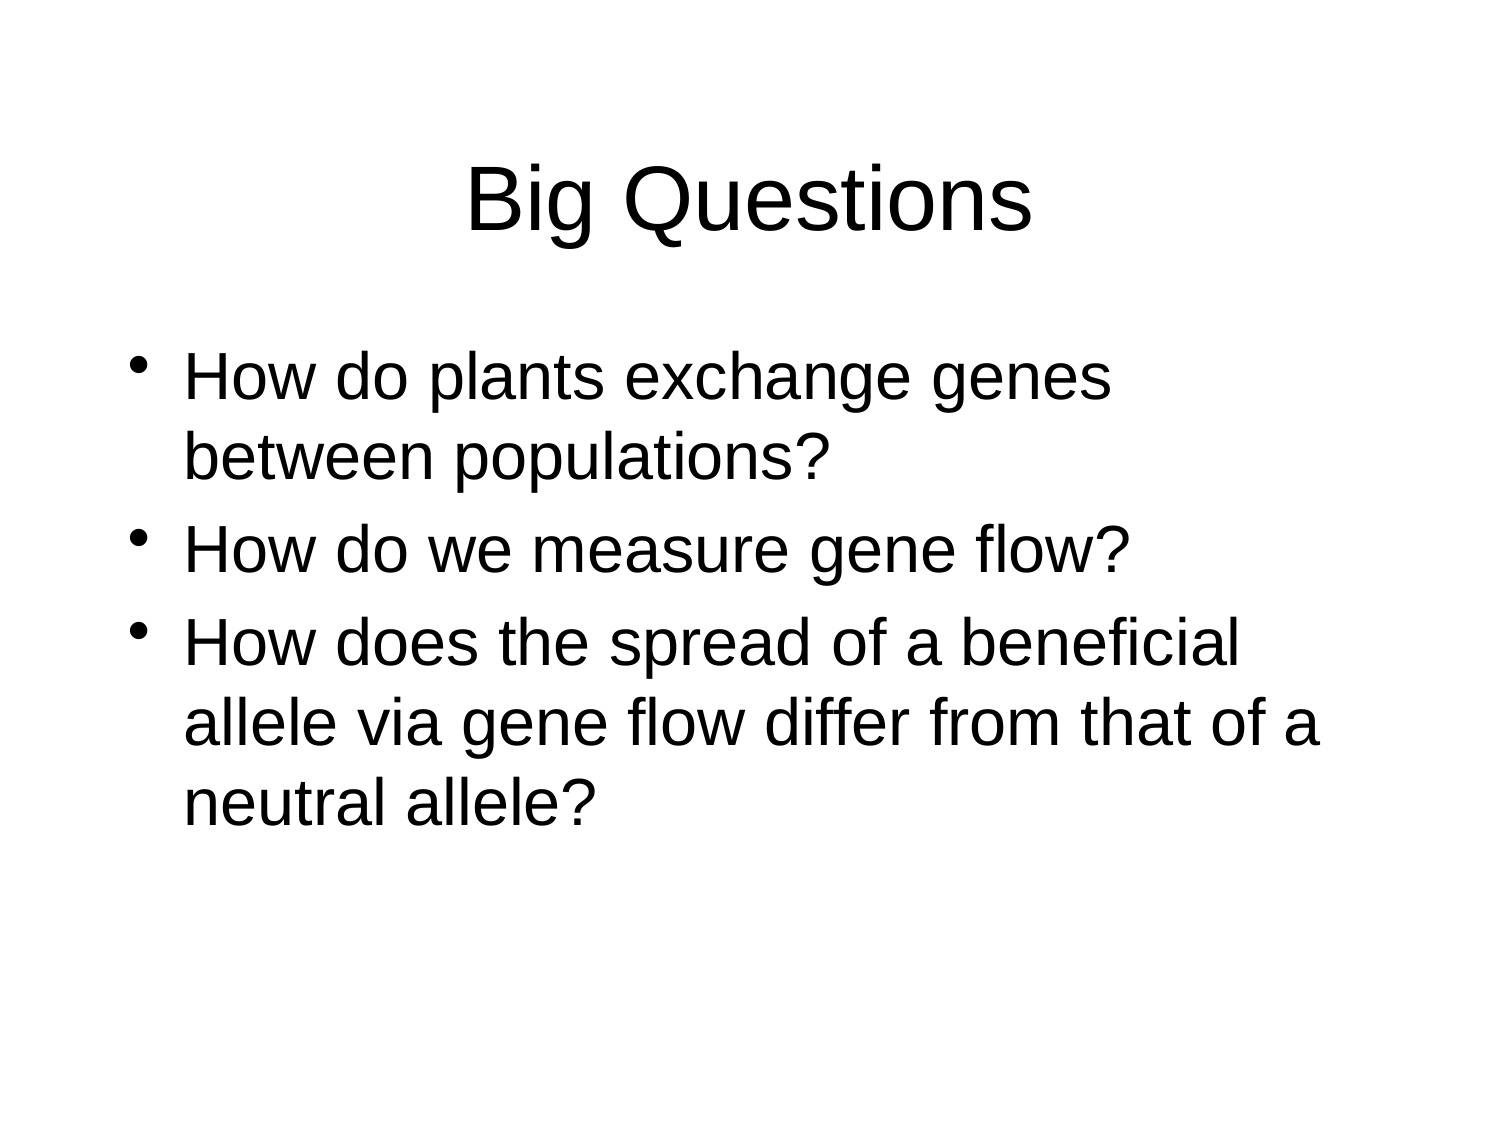

# Big Questions
How do plants exchange genes between populations?
How do we measure gene flow?
How does the spread of a beneficial allele via gene flow differ from that of a neutral allele?